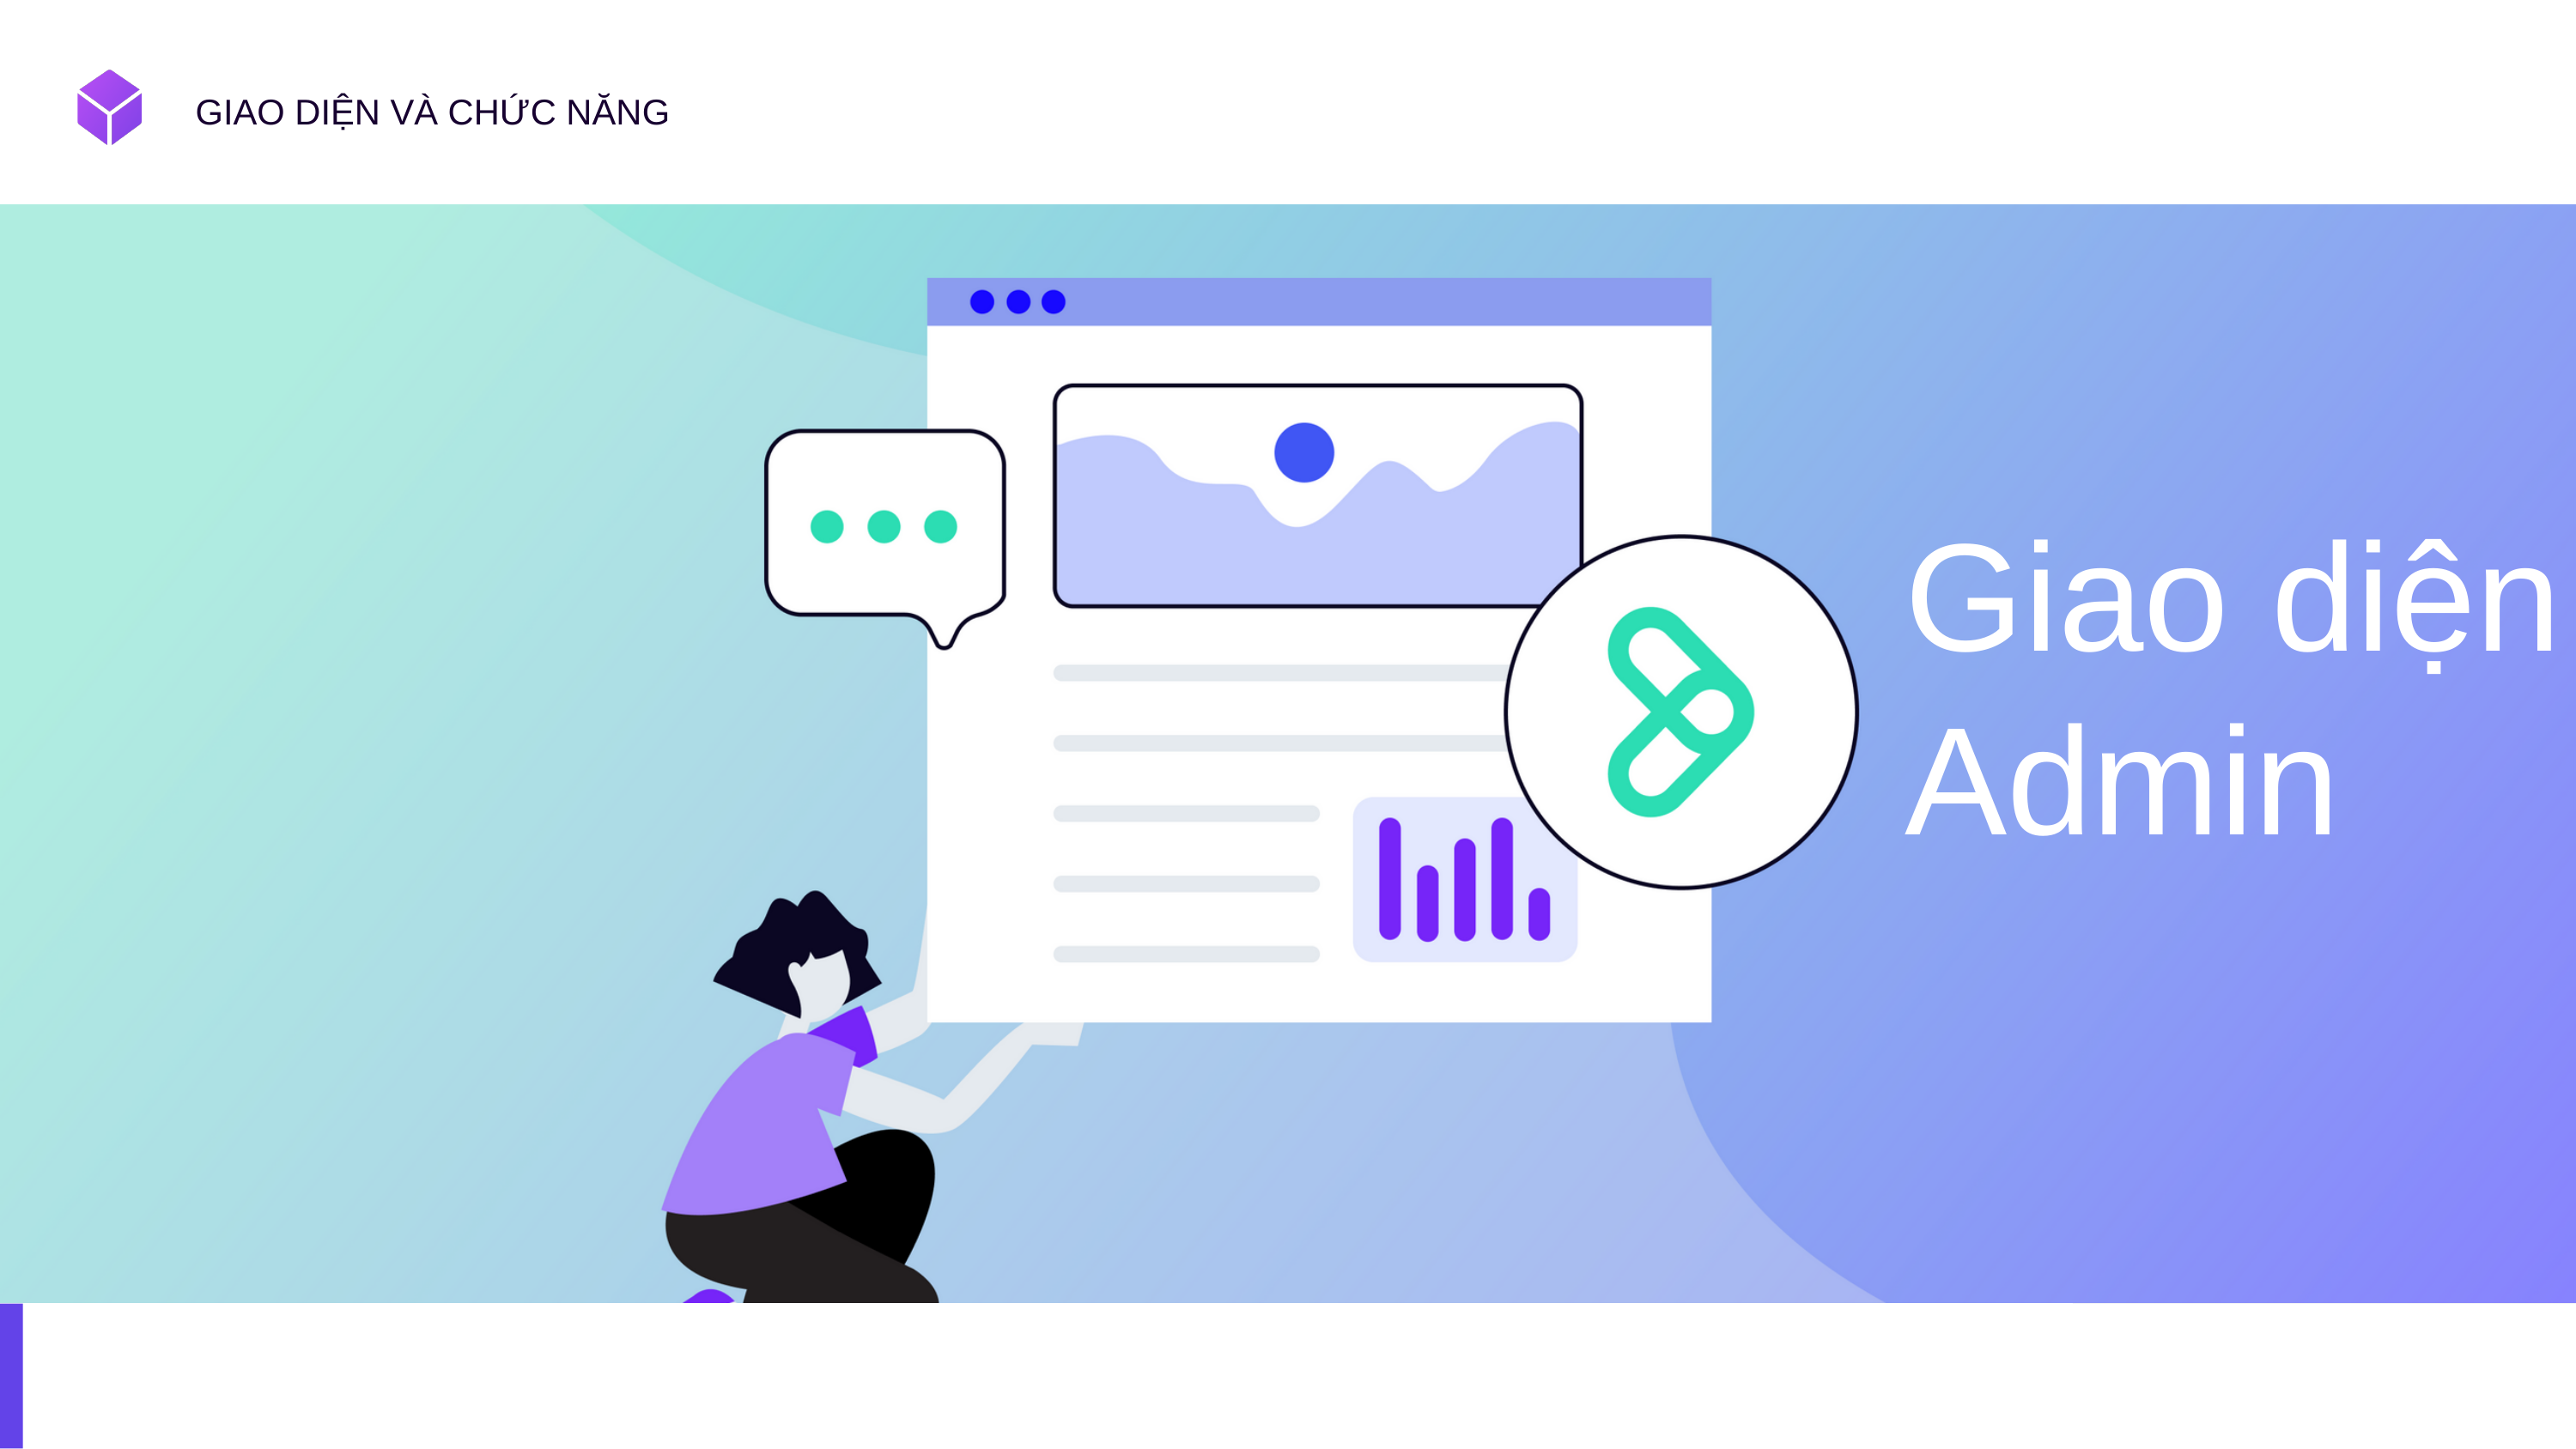

GIAO DIỆN VÀ CHỨC NĂNG

Giao diện Admin